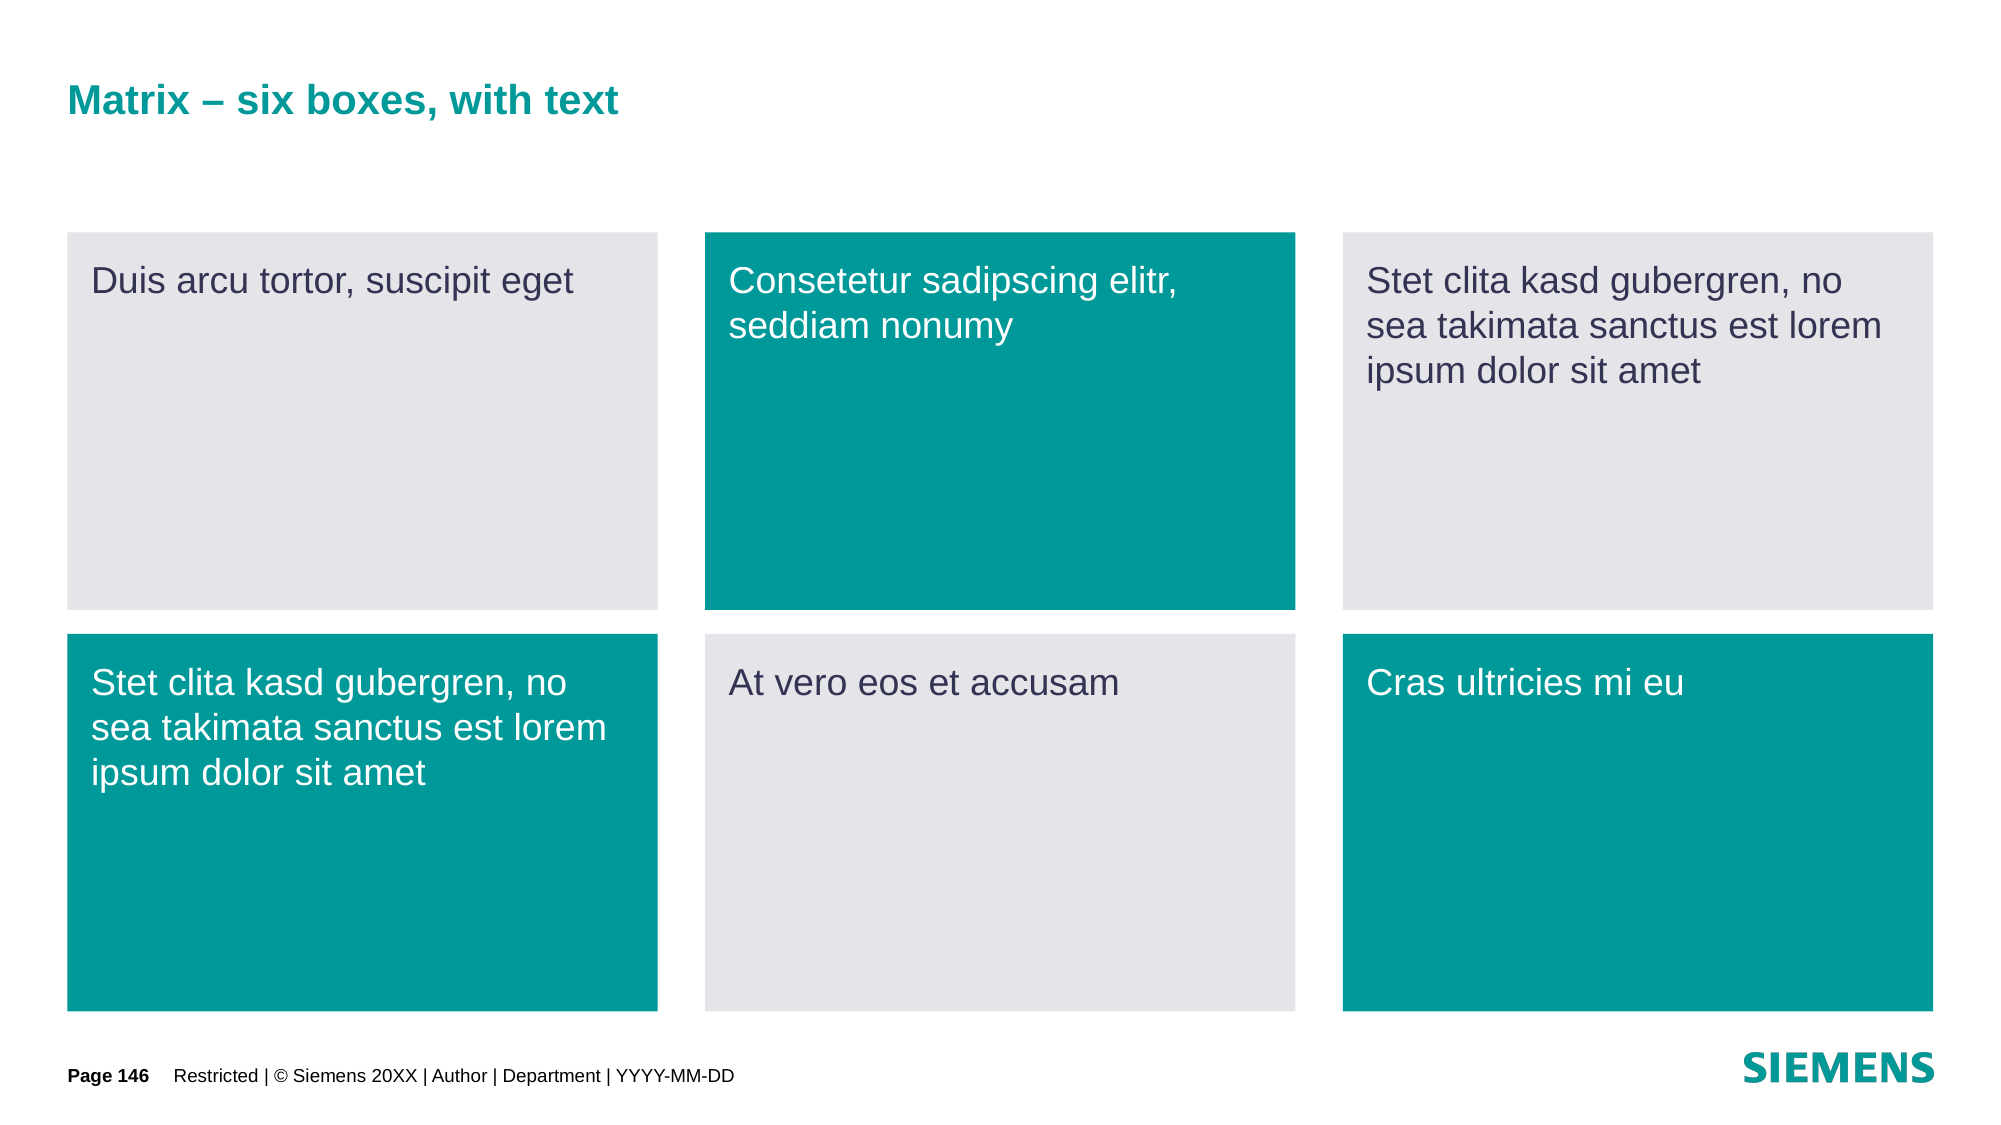

# Matrix – six boxes, with text
Duis arcu tortor, suscipit eget
Stet clita kasd gubergren, no sea takimata sanctus est lorem ipsum dolor sit amet
Consetetur sadipscing elitr, seddiam nonumy
Stet clita kasd gubergren, no sea takimata sanctus est lorem ipsum dolor sit amet
At vero eos et accusam
Cras ultricies mi eu
Page 146
Restricted | © Siemens 20XX | Author | Department | YYYY-MM-DD